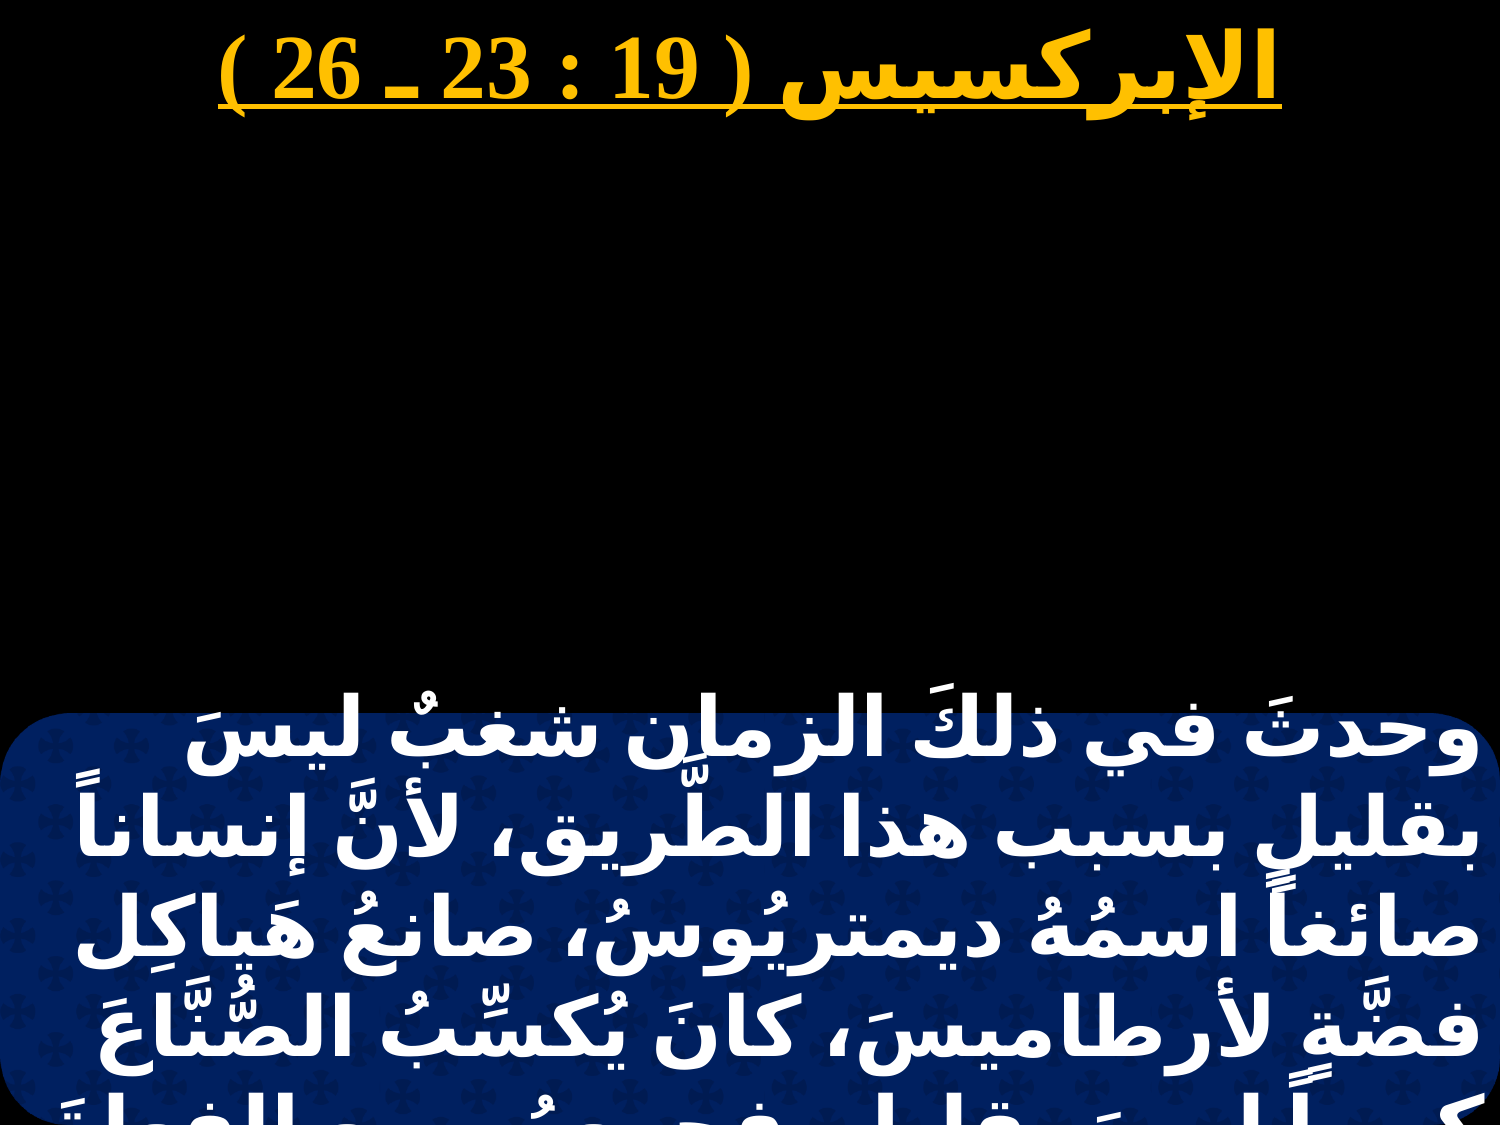

الإبركسيس ( 19 : 23 ـ 26 )
وحدثَ في ذلكَ الزمان شغبٌ ليسَ بقليلٍ بسبب هذا الطَّريق، لأنَّ إنساناً صائغاً اسمُهُ ديمتريُوسُ، صانعُ هَياكِل فضَّةٍ لأرطاميسَ، كانَ يُكسِّبُ الصُّنَّاعَ كسباً ليسَ بقليلٍ. فجمعهُم مع الفعلةَ في مِثل